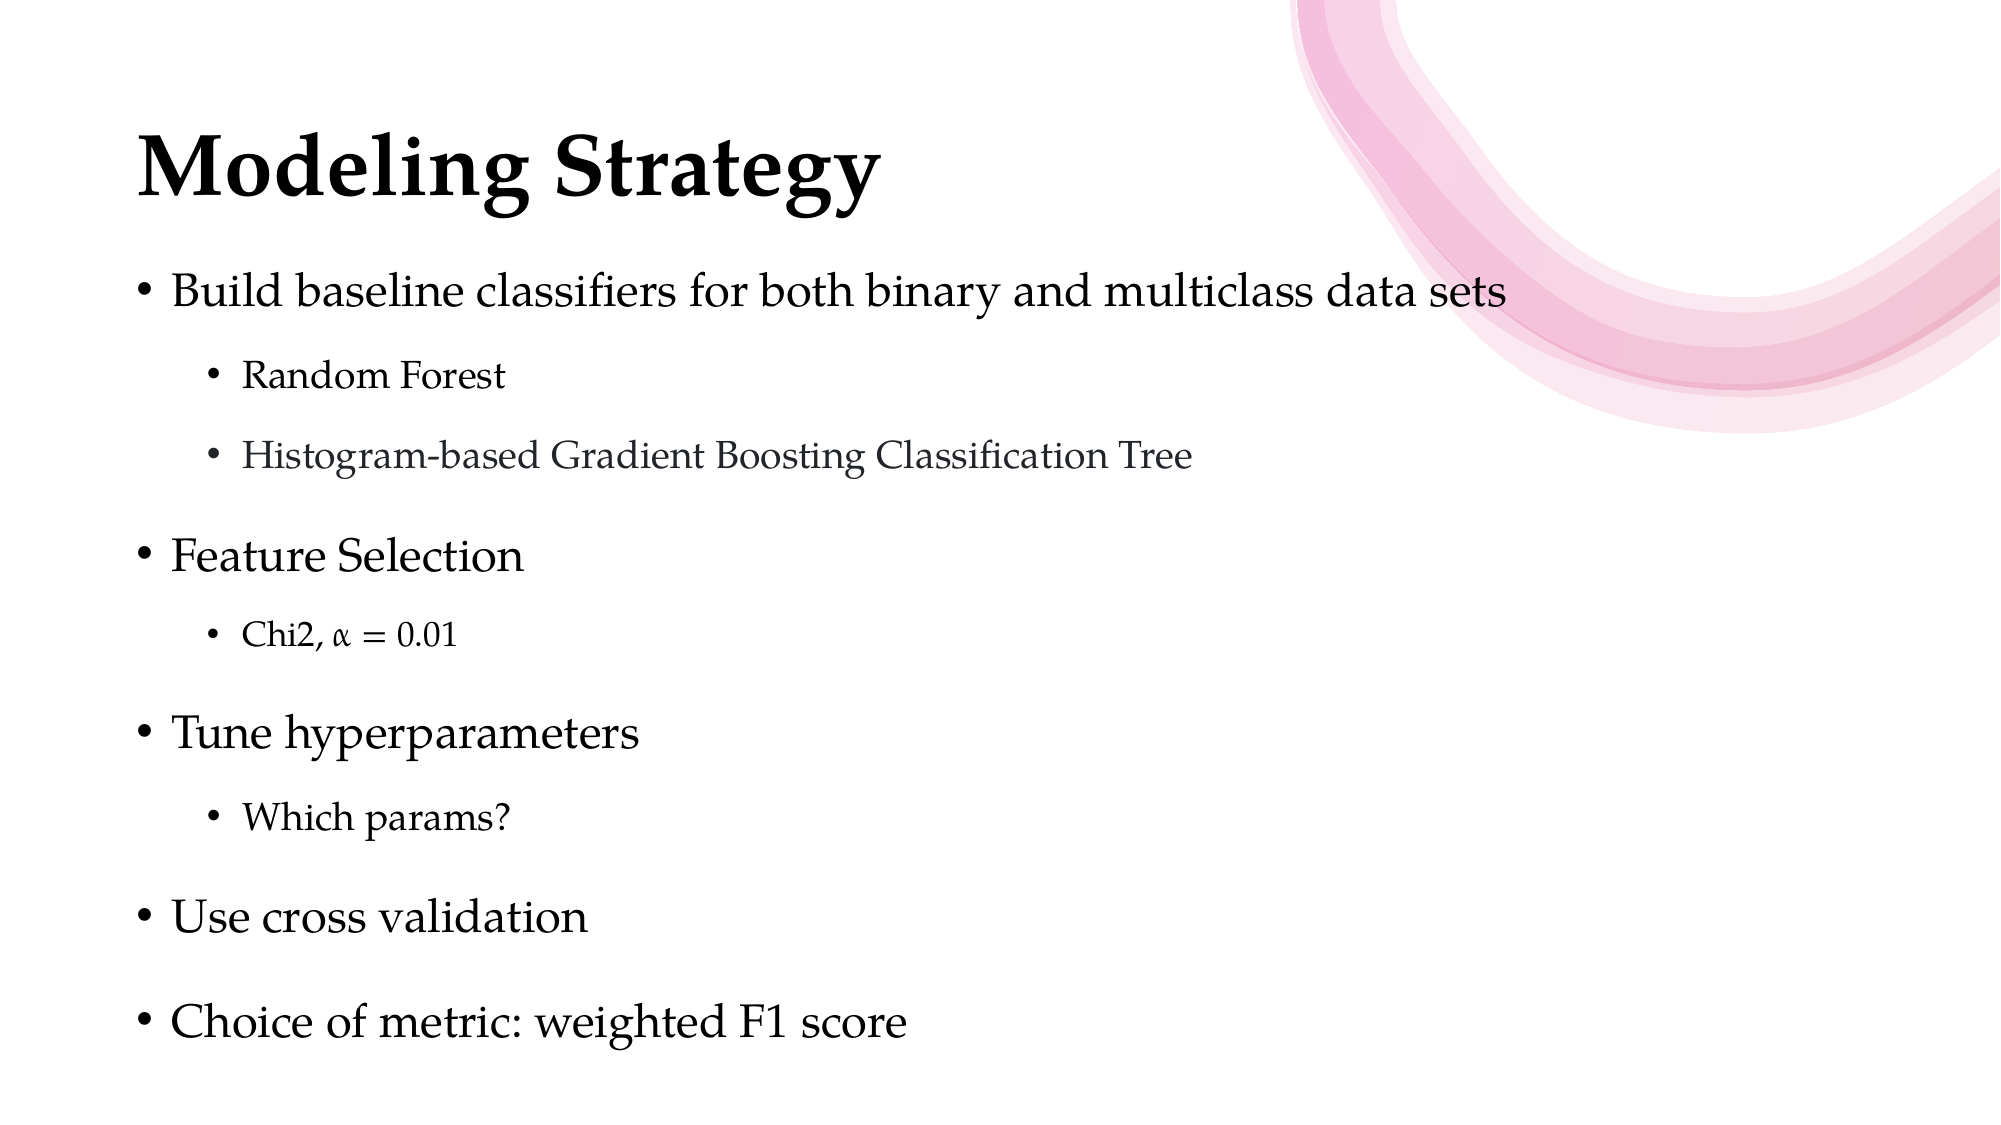

# Modeling Strategy
Build baseline classifiers for both binary and multiclass data sets
Random Forest
Histogram-based Gradient Boosting Classification Tree
Feature Selection
Chi2, α = 0.01
Tune hyperparameters
Which params?
Use cross validation
Choice of metric: weighted F1 score